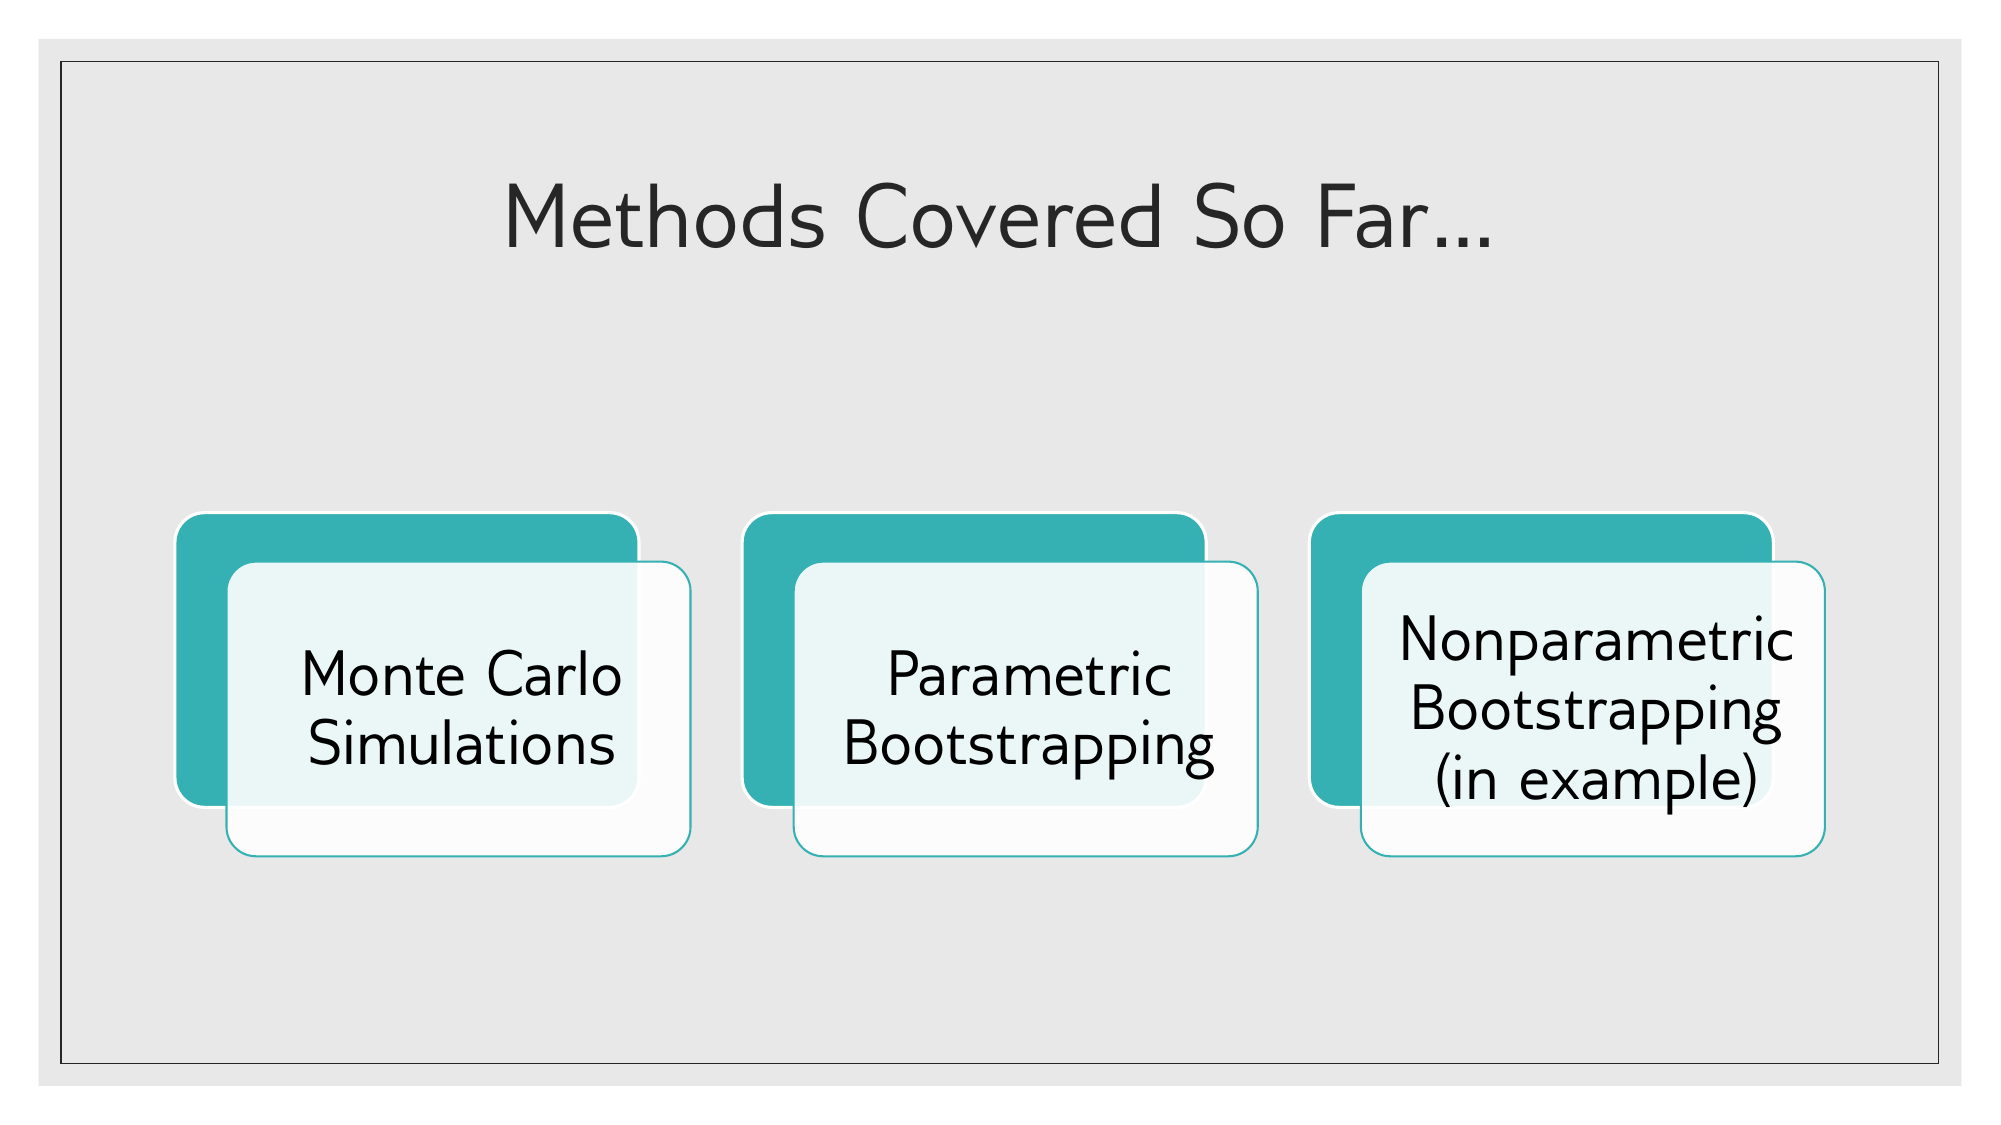

# Methods Covered So Far…
Monte Carlo Simulations
Parametric Bootstrapping
Nonparametric Bootstrapping (in example)